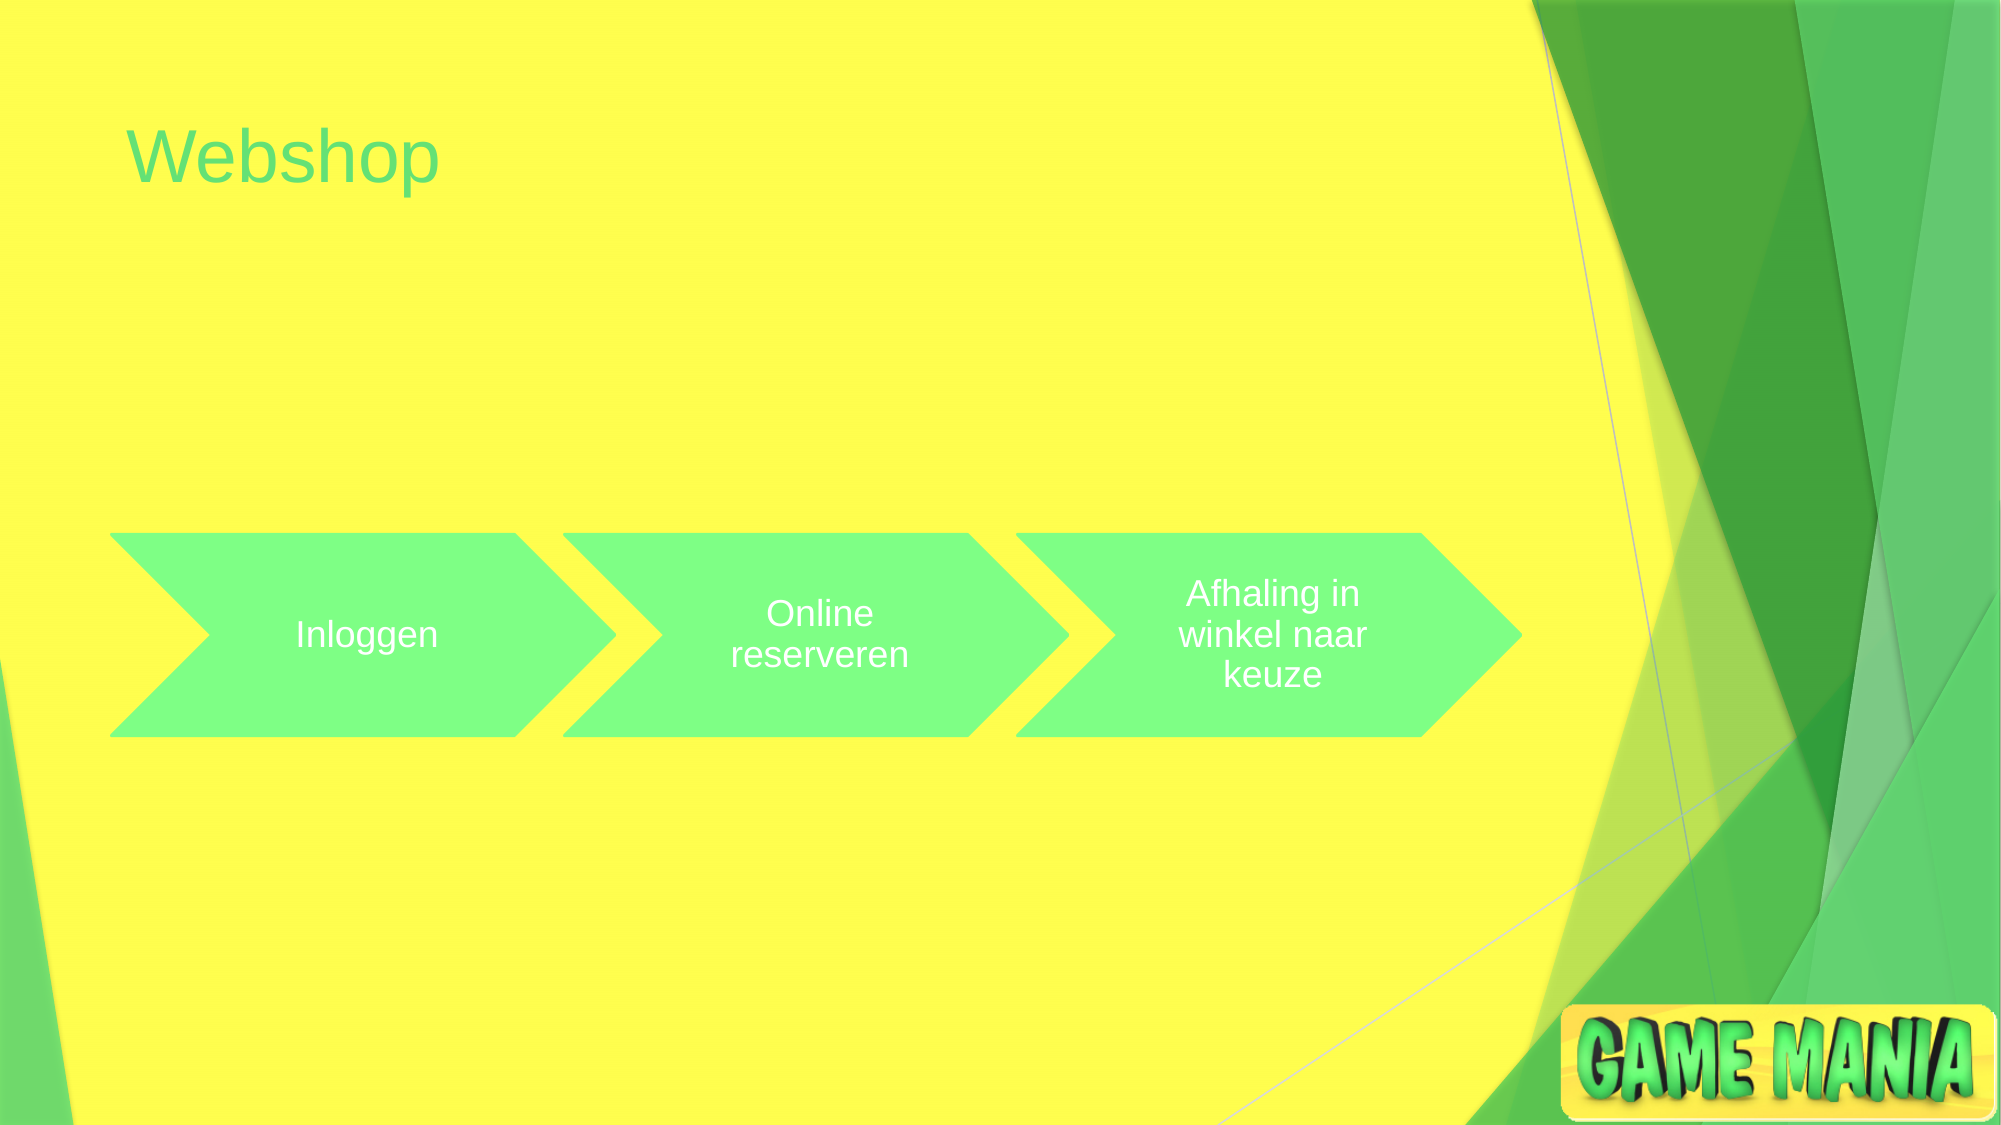

# Webshop
Inloggen
Online reserveren
Afhaling in winkel naar keuze